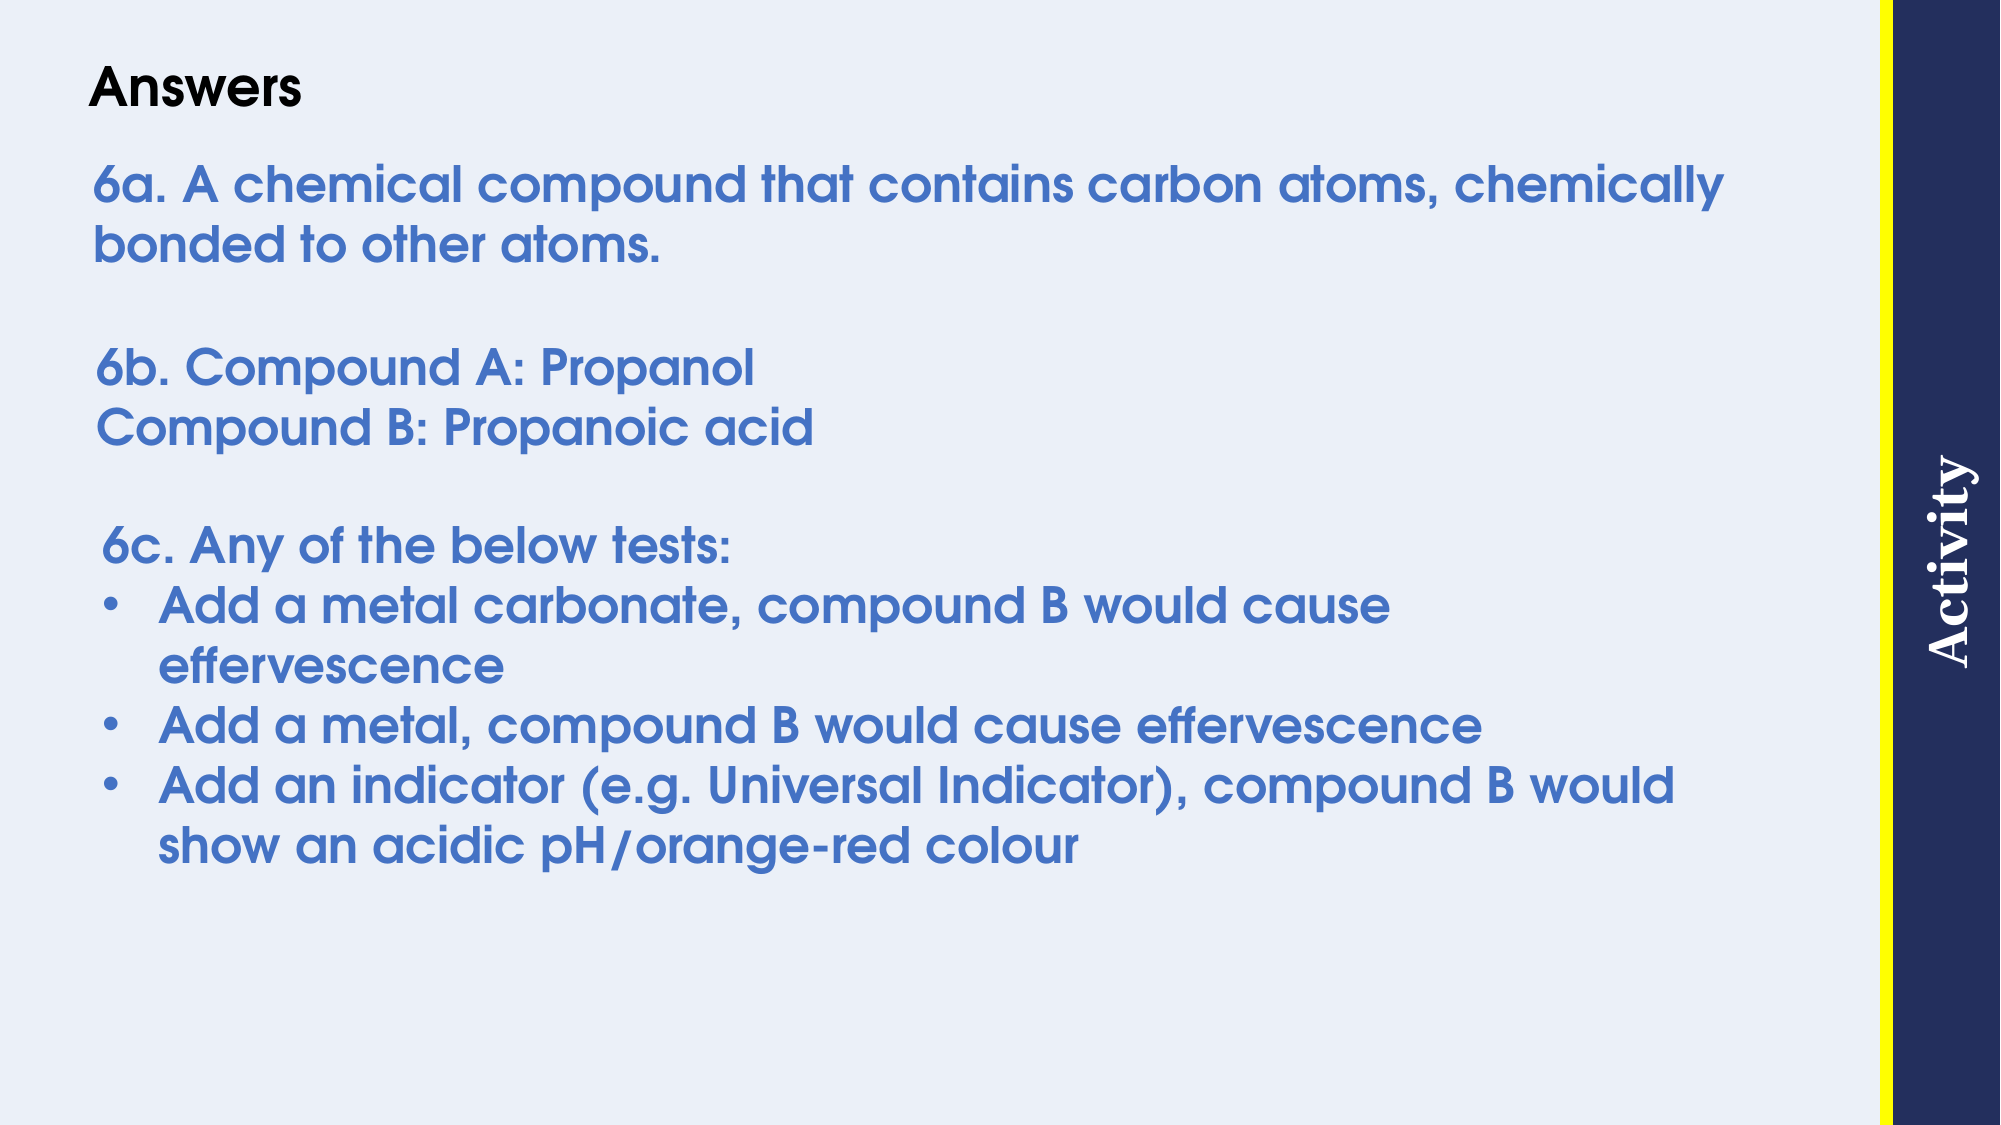

# Answers
6a. A chemical compound that contains carbon atoms, chemically bonded to other atoms.
6b. Compound A: Propanol
Compound B: Propanoic acid
6c. Any of the below tests:
Add a metal carbonate, compound B would cause effervescence
Add a metal, compound B would cause effervescence
Add an indicator (e.g. Universal Indicator), compound B would show an acidic pH/orange-red colour